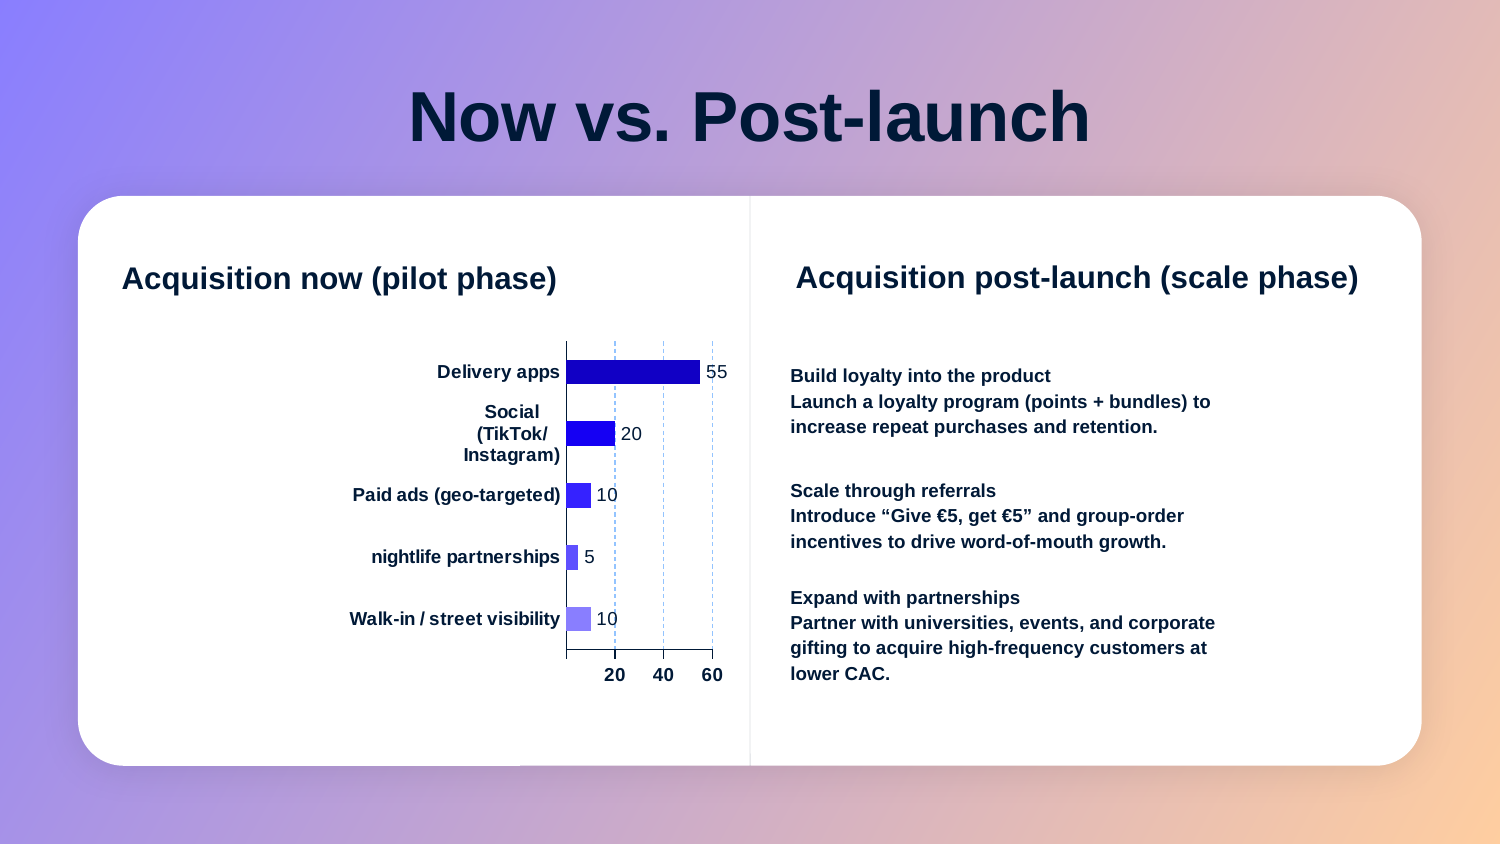

Now vs. Post-launch

Acquisition post-launch (scale phase)
Acquisition now (pilot phase)

### Chart

| Category |  |
|---|---|
| Walk-in / street visibility | 10.0 |
| nightlife partnerships | 5.0 |
| Paid ads (geo-targeted) | 10.0 |
| Social (TikTok/Instagram) | 20.0 |
| Delivery apps | 55.0 |
Build loyalty into the product
Launch a loyalty program (points + bundles) to increase repeat purchases and retention.
Scale through referrals
Introduce “Give €5, get €5” and group-order incentives to drive word-of-mouth growth.

Expand with partnerships
Partner with universities, events, and corporate gifting to acquire high-frequency customers at lower CAC.